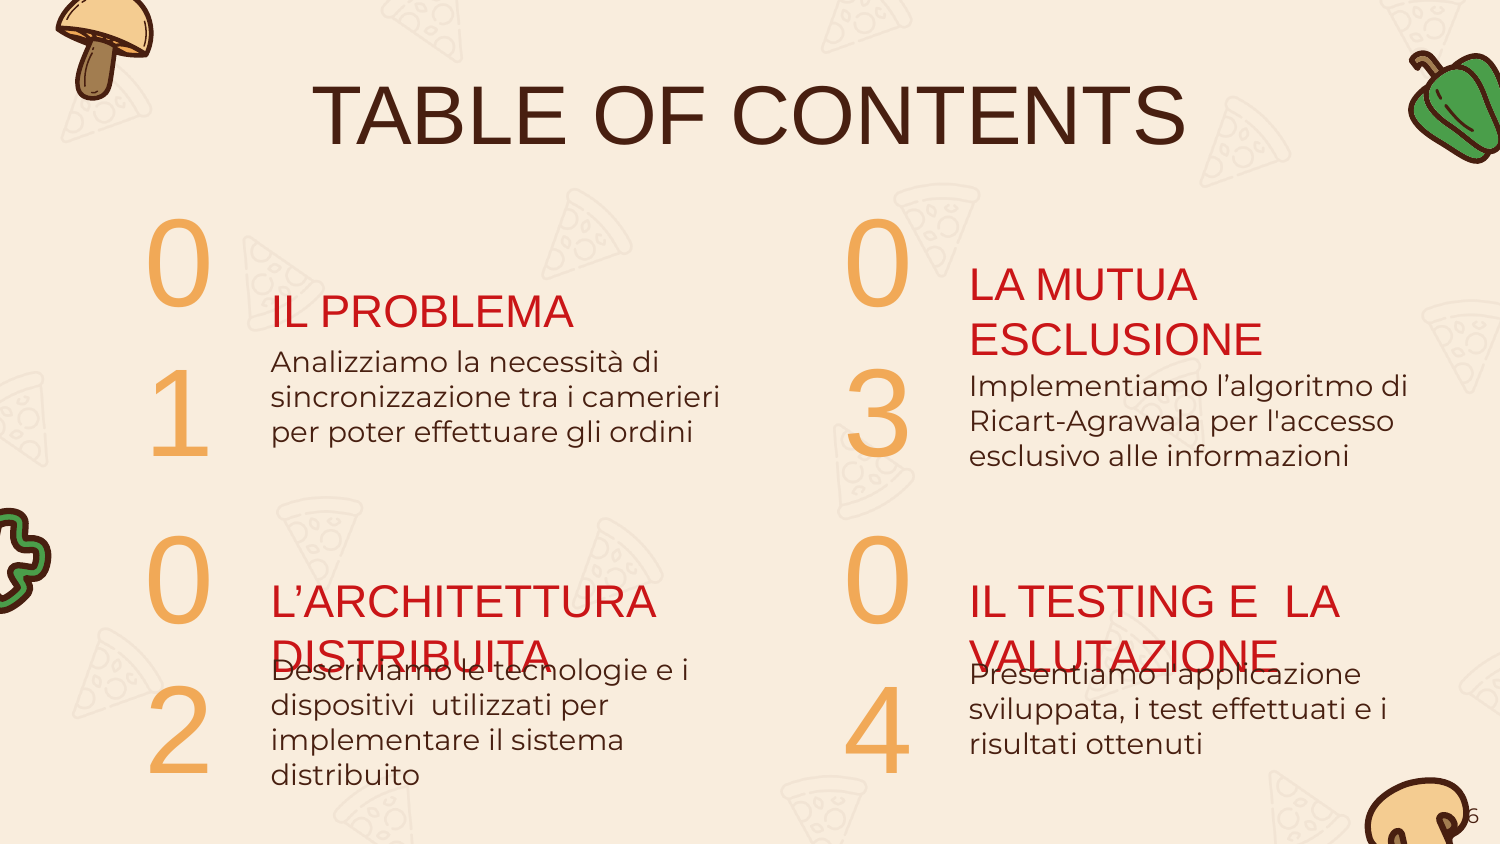

# TABLE OF CONTENTS
01
03
IL PROBLEMA
LA MUTUA ESCLUSIONE
Analizziamo la necessità di sincronizzazione tra i camerieri per poter effettuare gli ordini
Implementiamo l’algoritmo di Ricart-Agrawala per l'accesso esclusivo alle informazioni
02
04
IL TESTING E  LA VALUTAZIONE
L’ARCHITETTURA DISTRIBUITA
Presentiamo l'applicazione sviluppata, i test effettuati e i risultati ottenuti
Descriviamo le tecnologie e i dispositivi  utilizzati per implementare il sistema distribuito
6